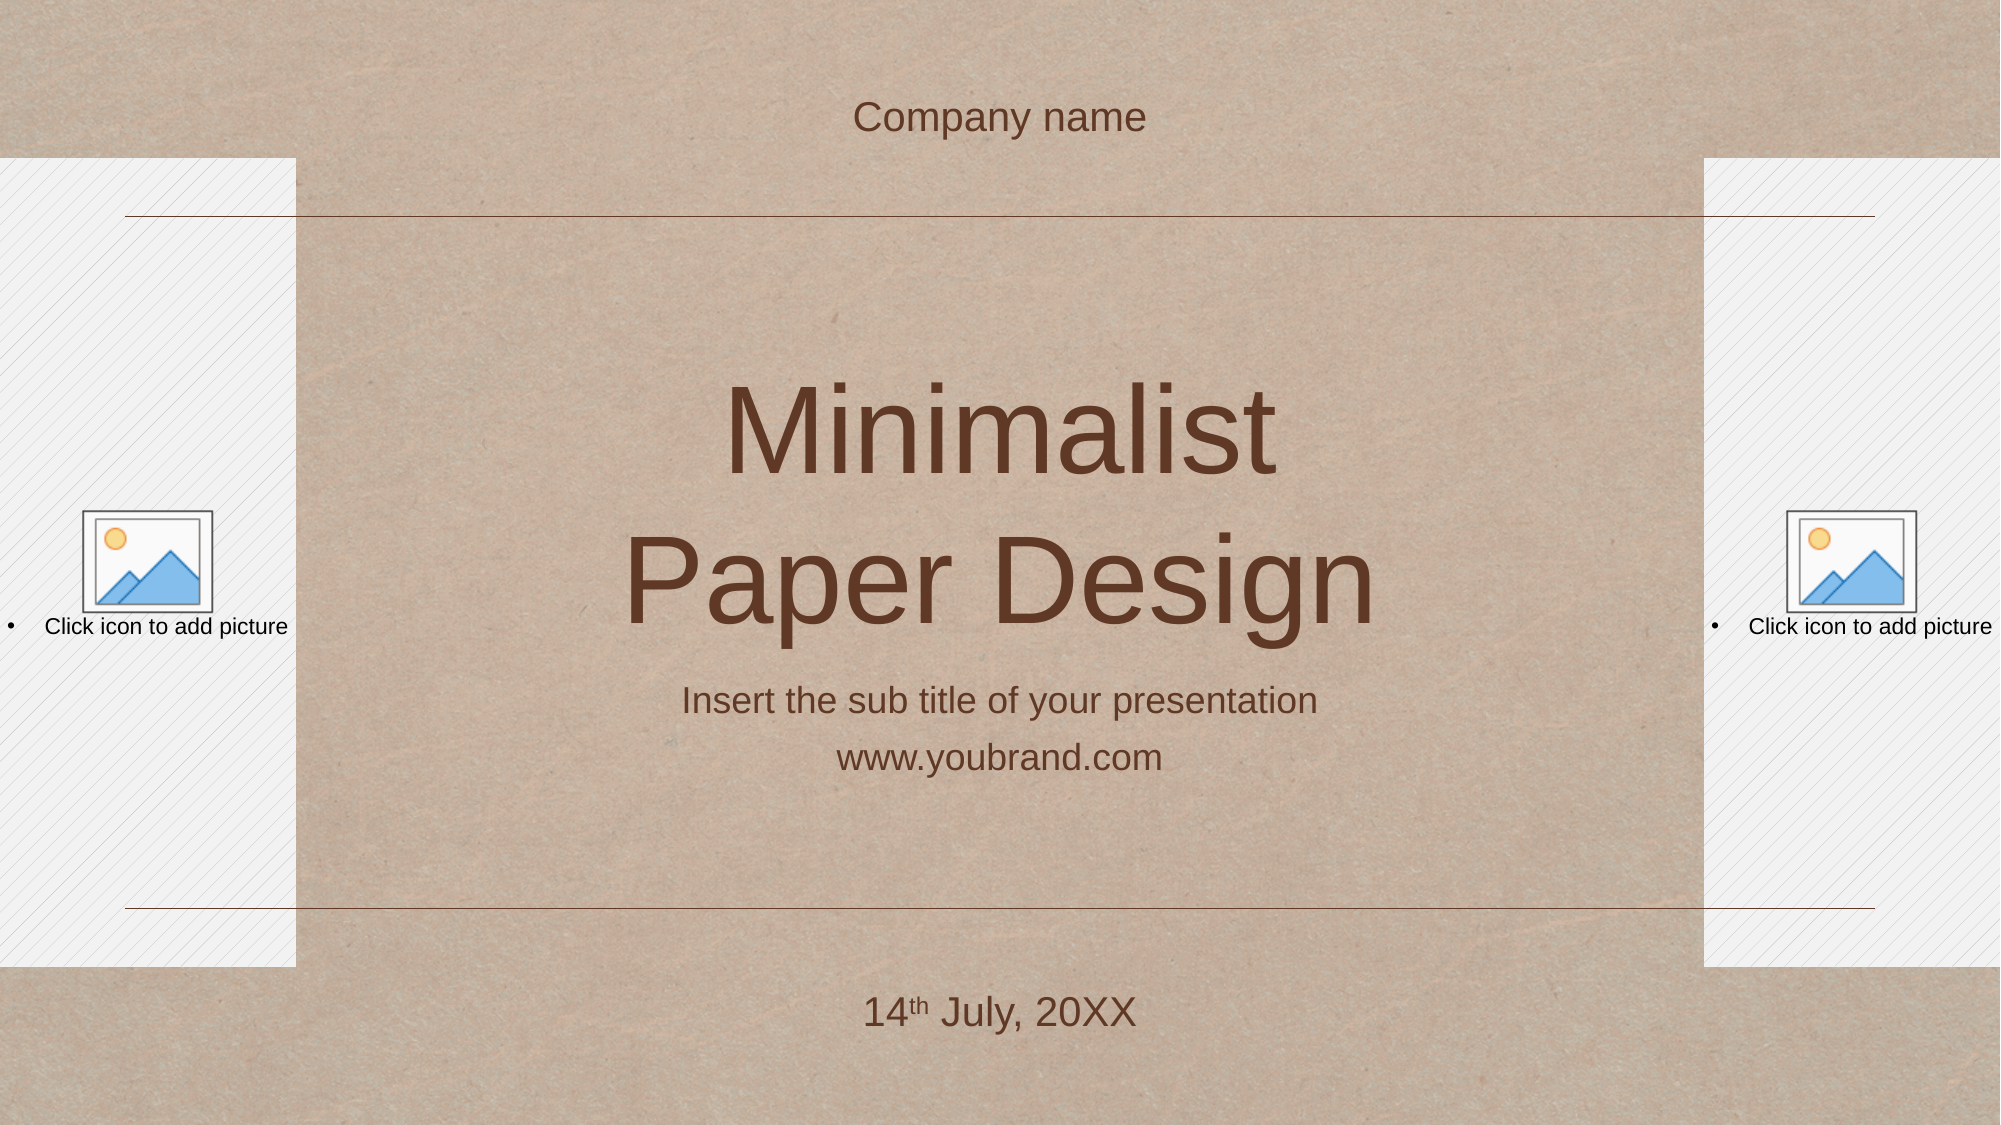

Company name

Minimalist Paper Design
Insert the sub title of your presentation
www.youbrand.com
14th July, 20XX